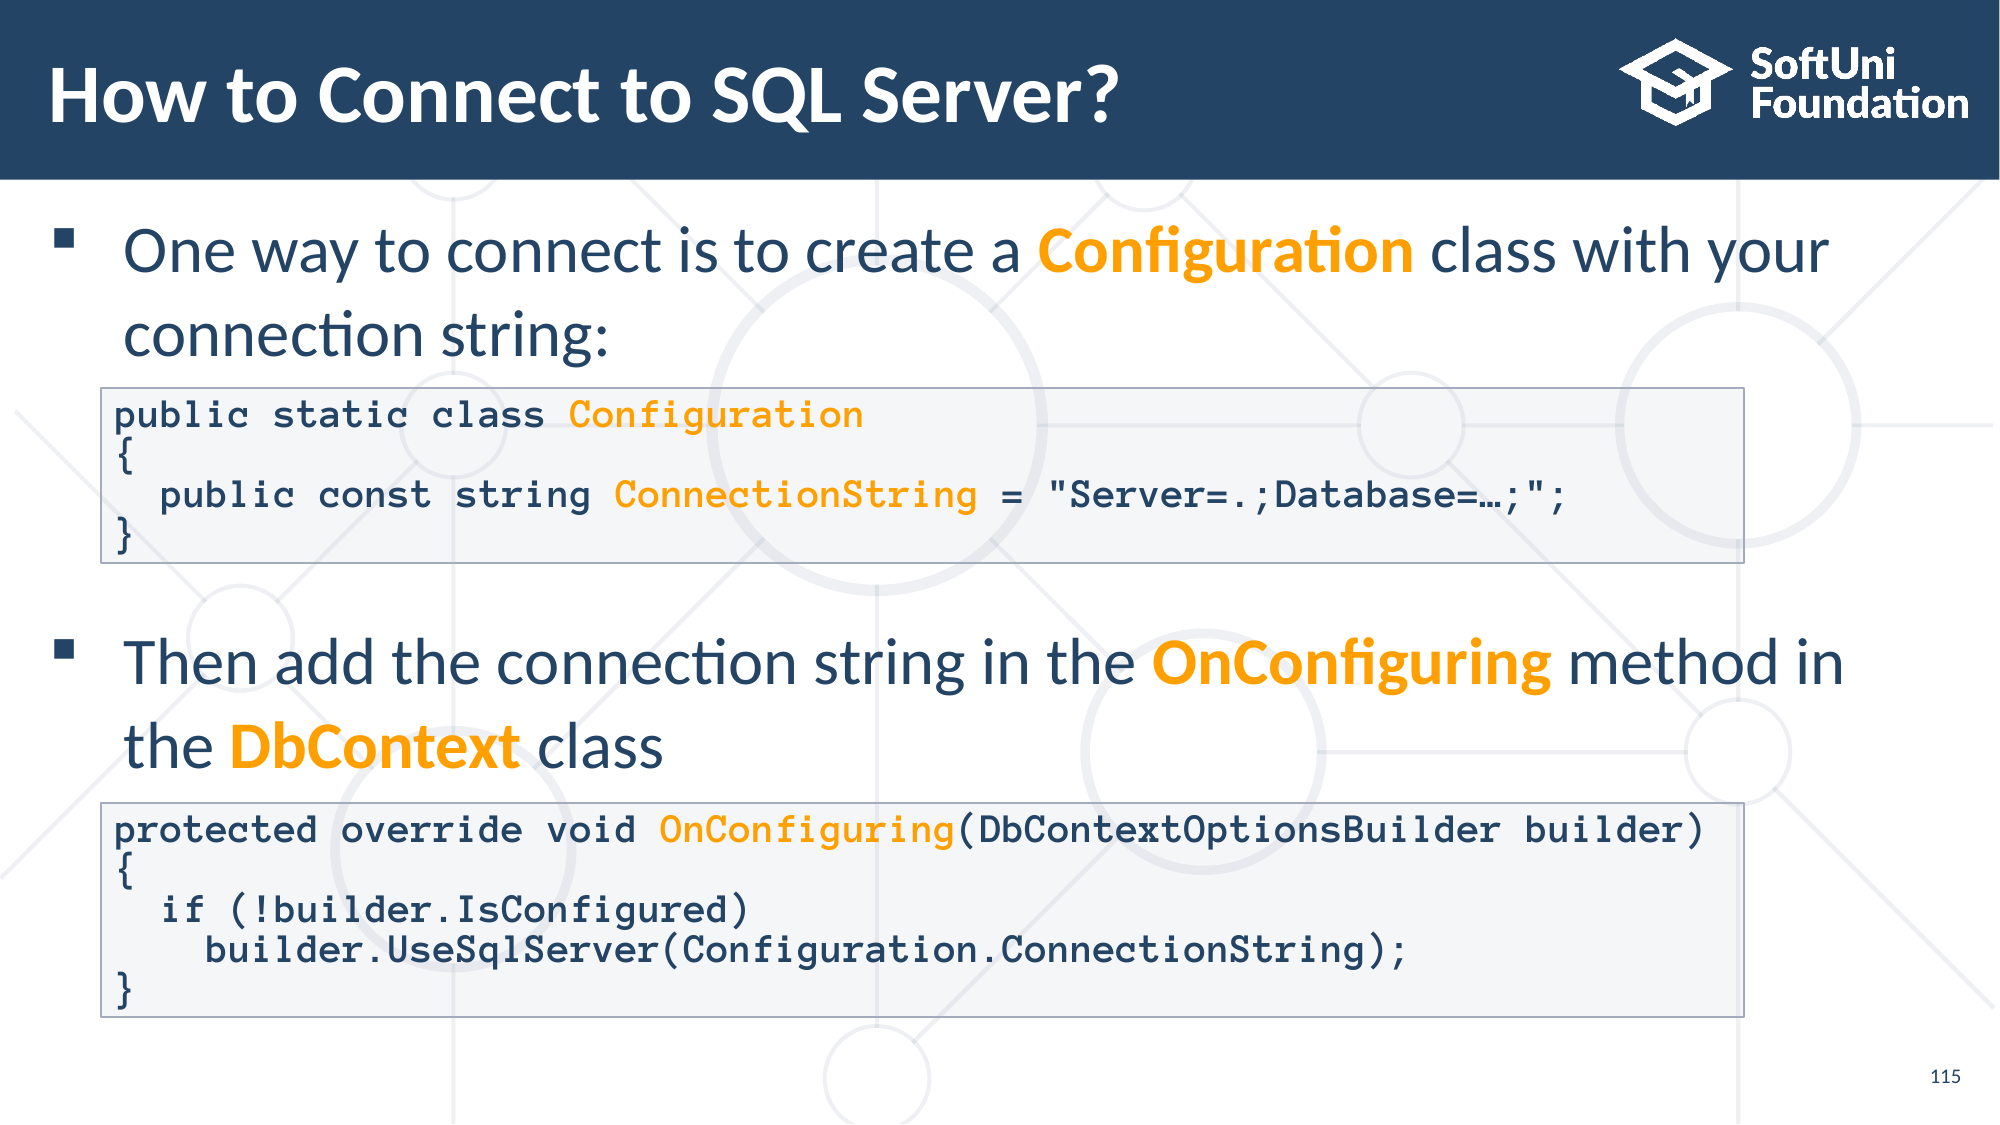

# How to Connect to SQL Server?
One way to connect is to create a Configuration class with your
connection string:

Then add the connection string in the OnConfiguring method in
the DbContext class
public static class Configuration
{
  public const string ConnectionString = "Server=.;Database=…;";
}
protected override void OnConfiguring(DbContextOptionsBuilder builder)
{
  if (!builder.IsConfigured)
    builder.UseSqlServer(Configuration.ConnectionString);
}
115